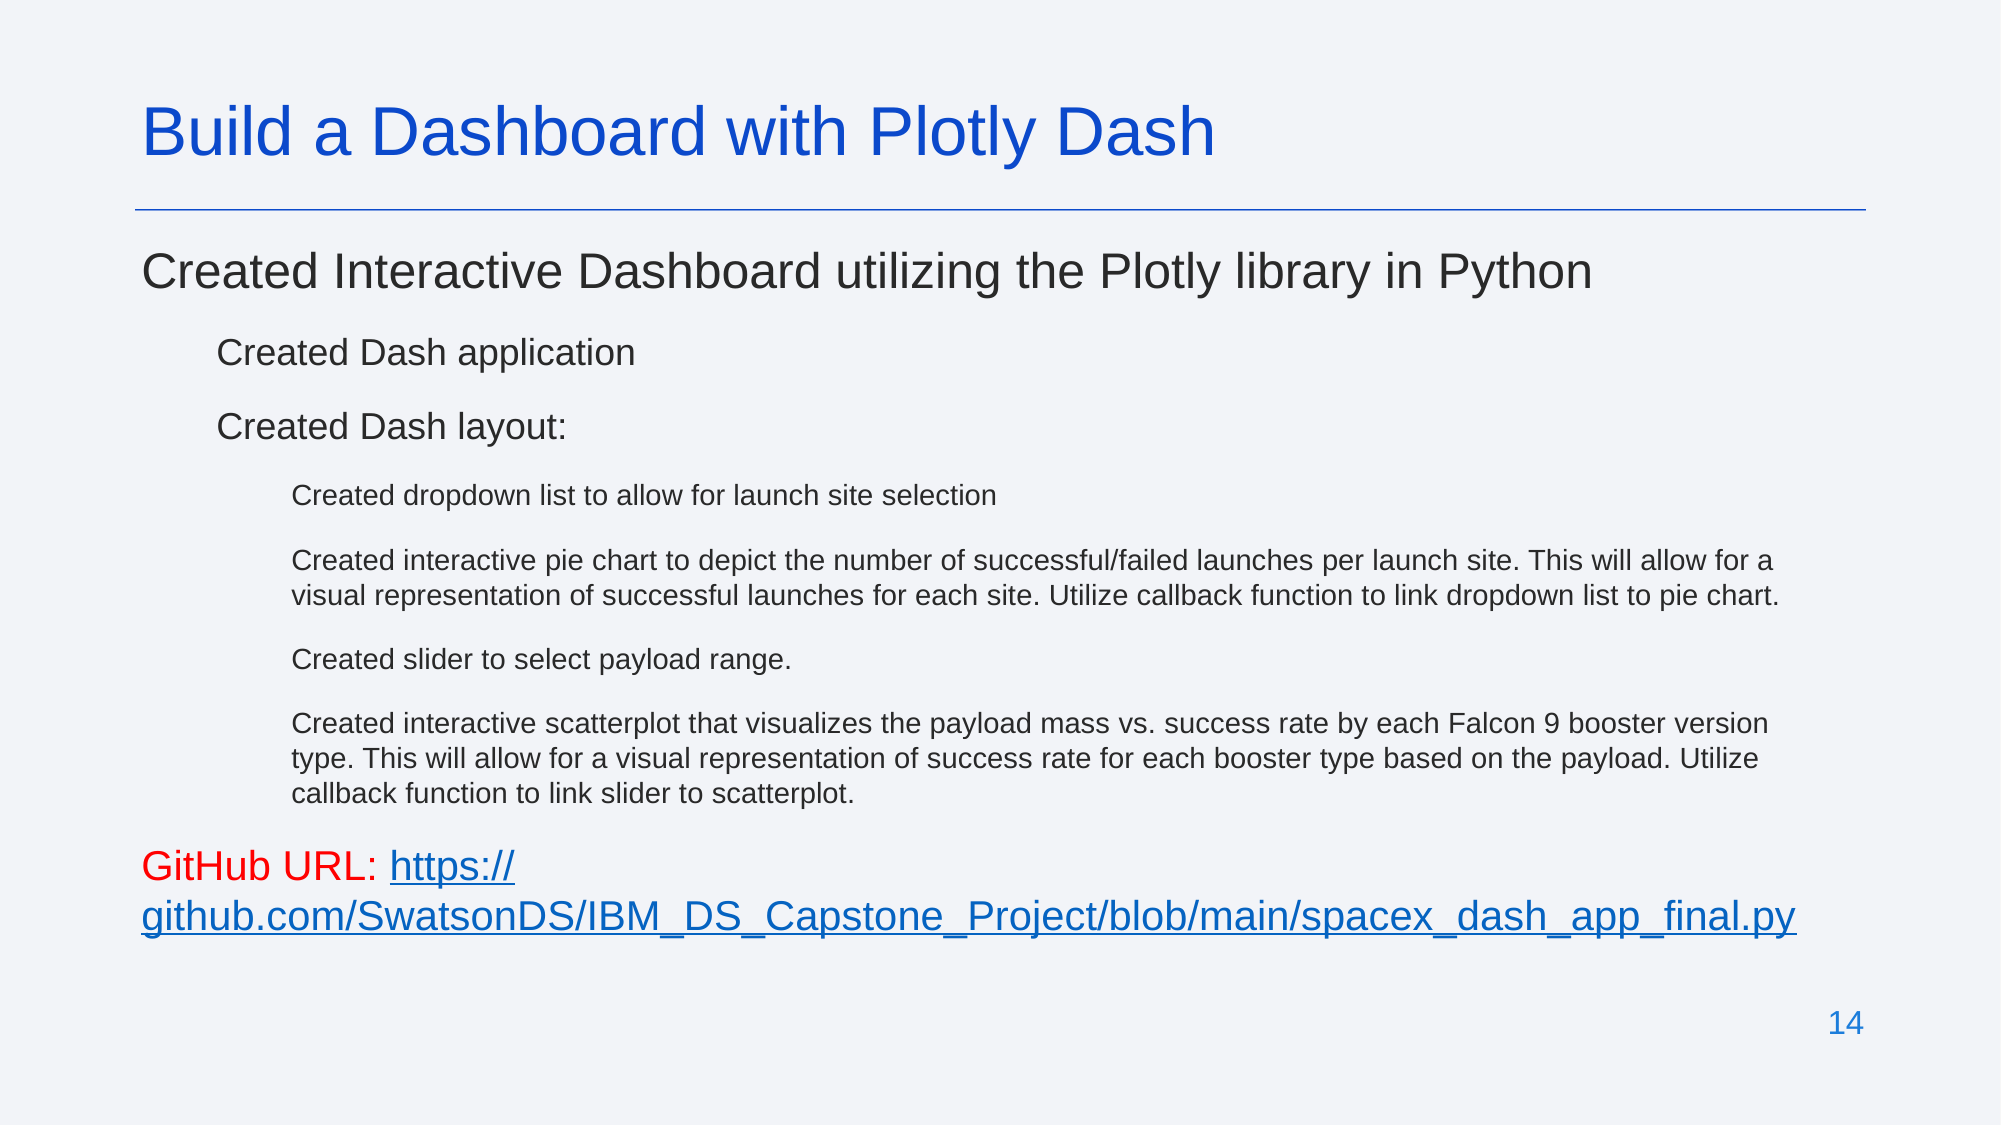

Build a Dashboard with Plotly Dash
Created Interactive Dashboard utilizing the Plotly library in Python
Created Dash application
Created Dash layout:
Created dropdown list to allow for launch site selection
Created interactive pie chart to depict the number of successful/failed launches per launch site. This will allow for a visual representation of successful launches for each site. Utilize callback function to link dropdown list to pie chart.
Created slider to select payload range.
Created interactive scatterplot that visualizes the payload mass vs. success rate by each Falcon 9 booster version type. This will allow for a visual representation of success rate for each booster type based on the payload. Utilize callback function to link slider to scatterplot.
GitHub URL: https://github.com/SwatsonDS/IBM_DS_Capstone_Project/blob/main/spacex_dash_app_final.py

14